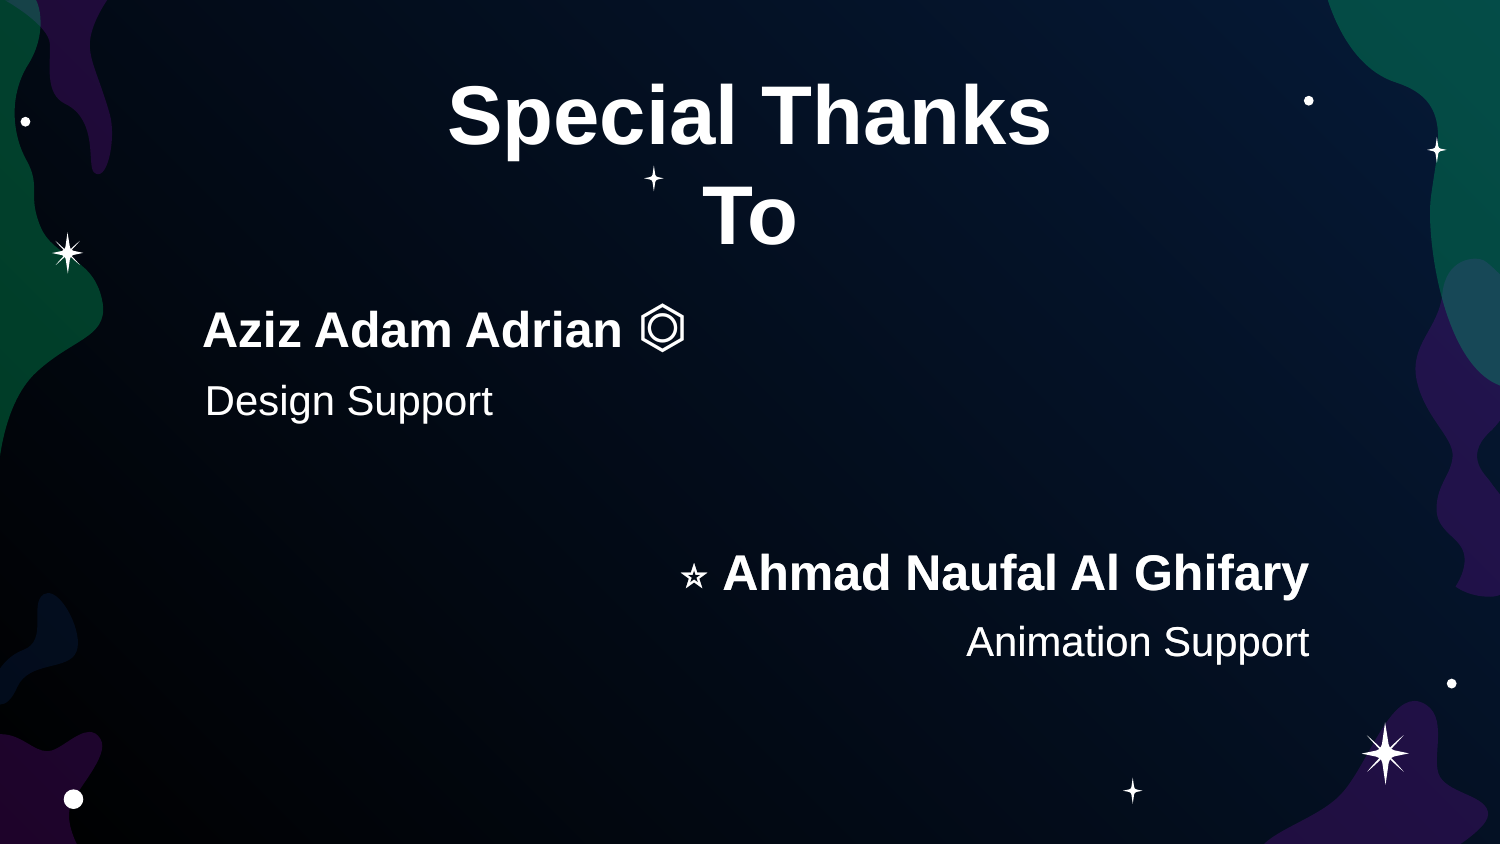

Special Thanks To
Aziz Adam Adrian ⏣
 Design Support
Aziz Adam Adrian ⏣
 Design Support
⭐ Ahmad Naufal Al Ghifary
Animation Support
⭐ Ahmad Naufal Al Ghifary
Animation Support